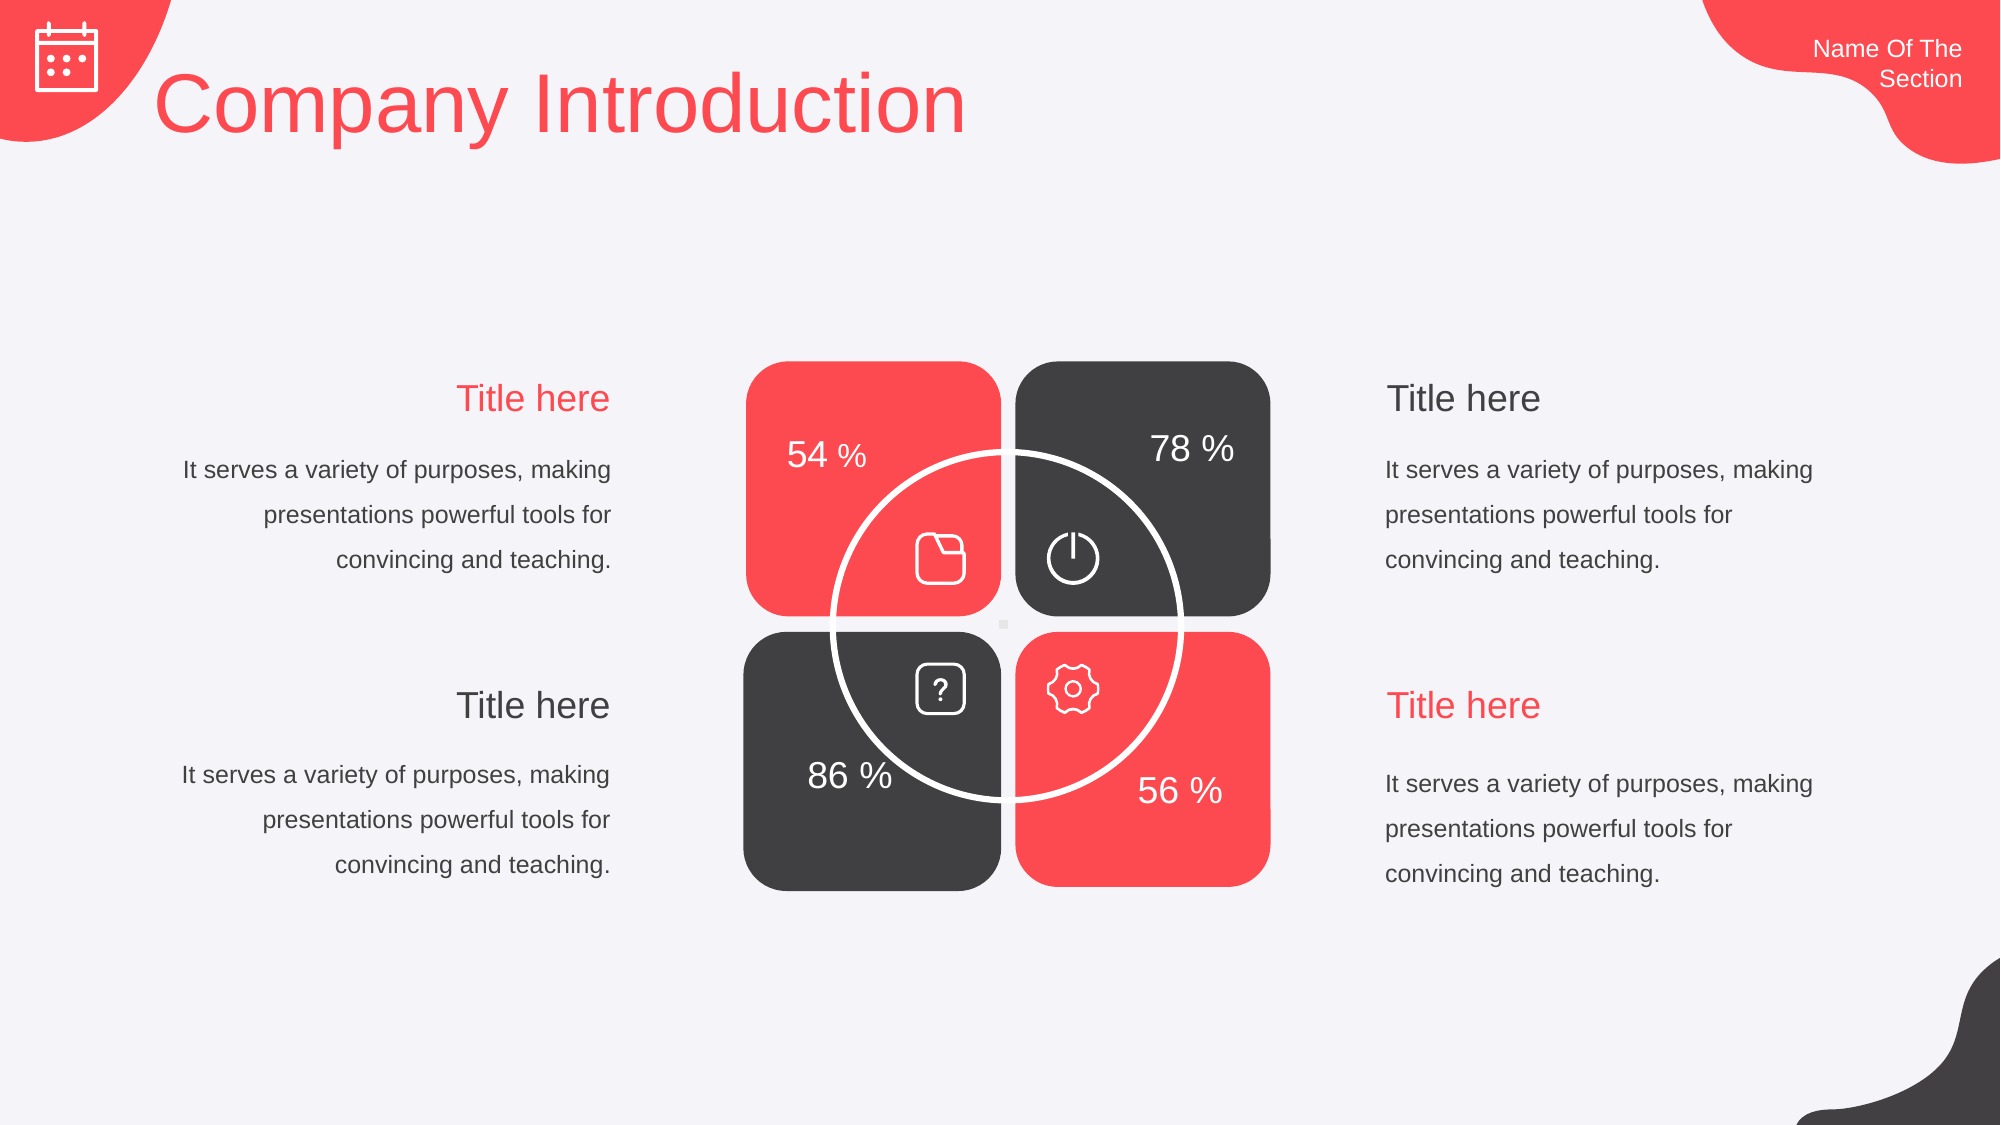

Company Introduction

Title here
Title here
78 %
54 %
It serves a variety of purposes, making presentations powerful tools for convincing and teaching.
It serves a variety of purposes, making presentations powerful tools for convincing and teaching.

Title here
Title here
It serves a variety of purposes, making presentations powerful tools for convincing and teaching.
86 %
It serves a variety of purposes, making presentations powerful tools for convincing and teaching.
56 %